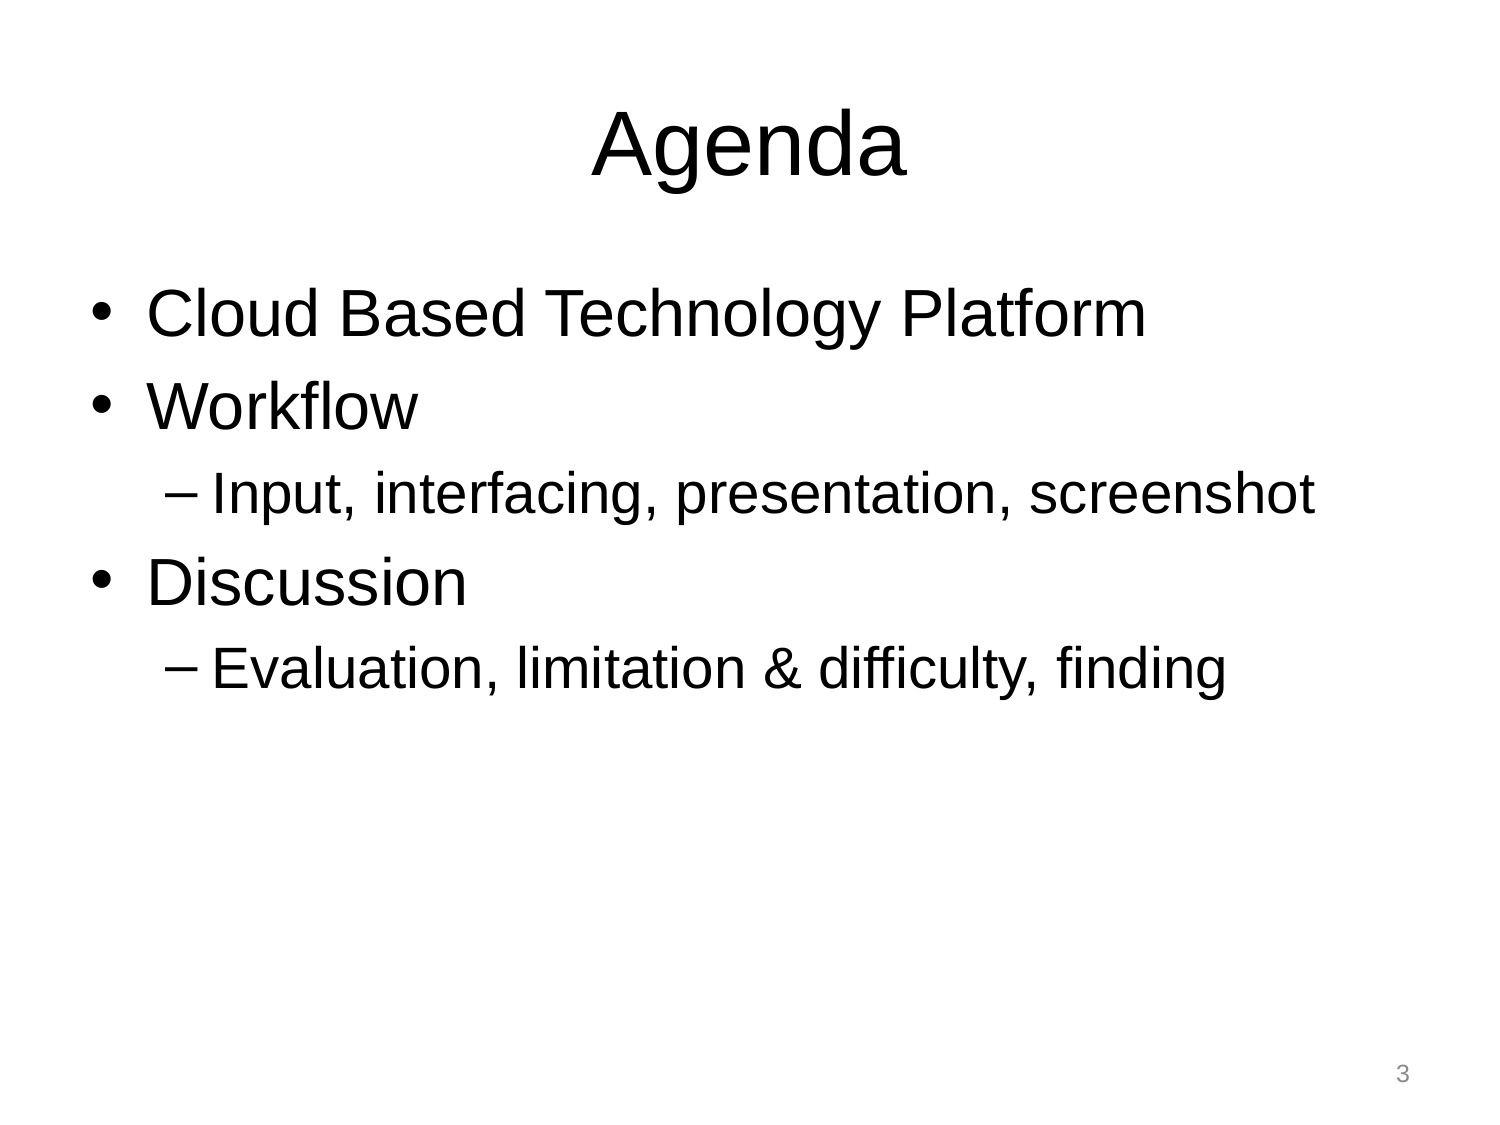

# Agenda
Cloud Based Technology Platform
Workflow
Input, interfacing, presentation, screenshot
Discussion
Evaluation, limitation & difficulty, finding

3